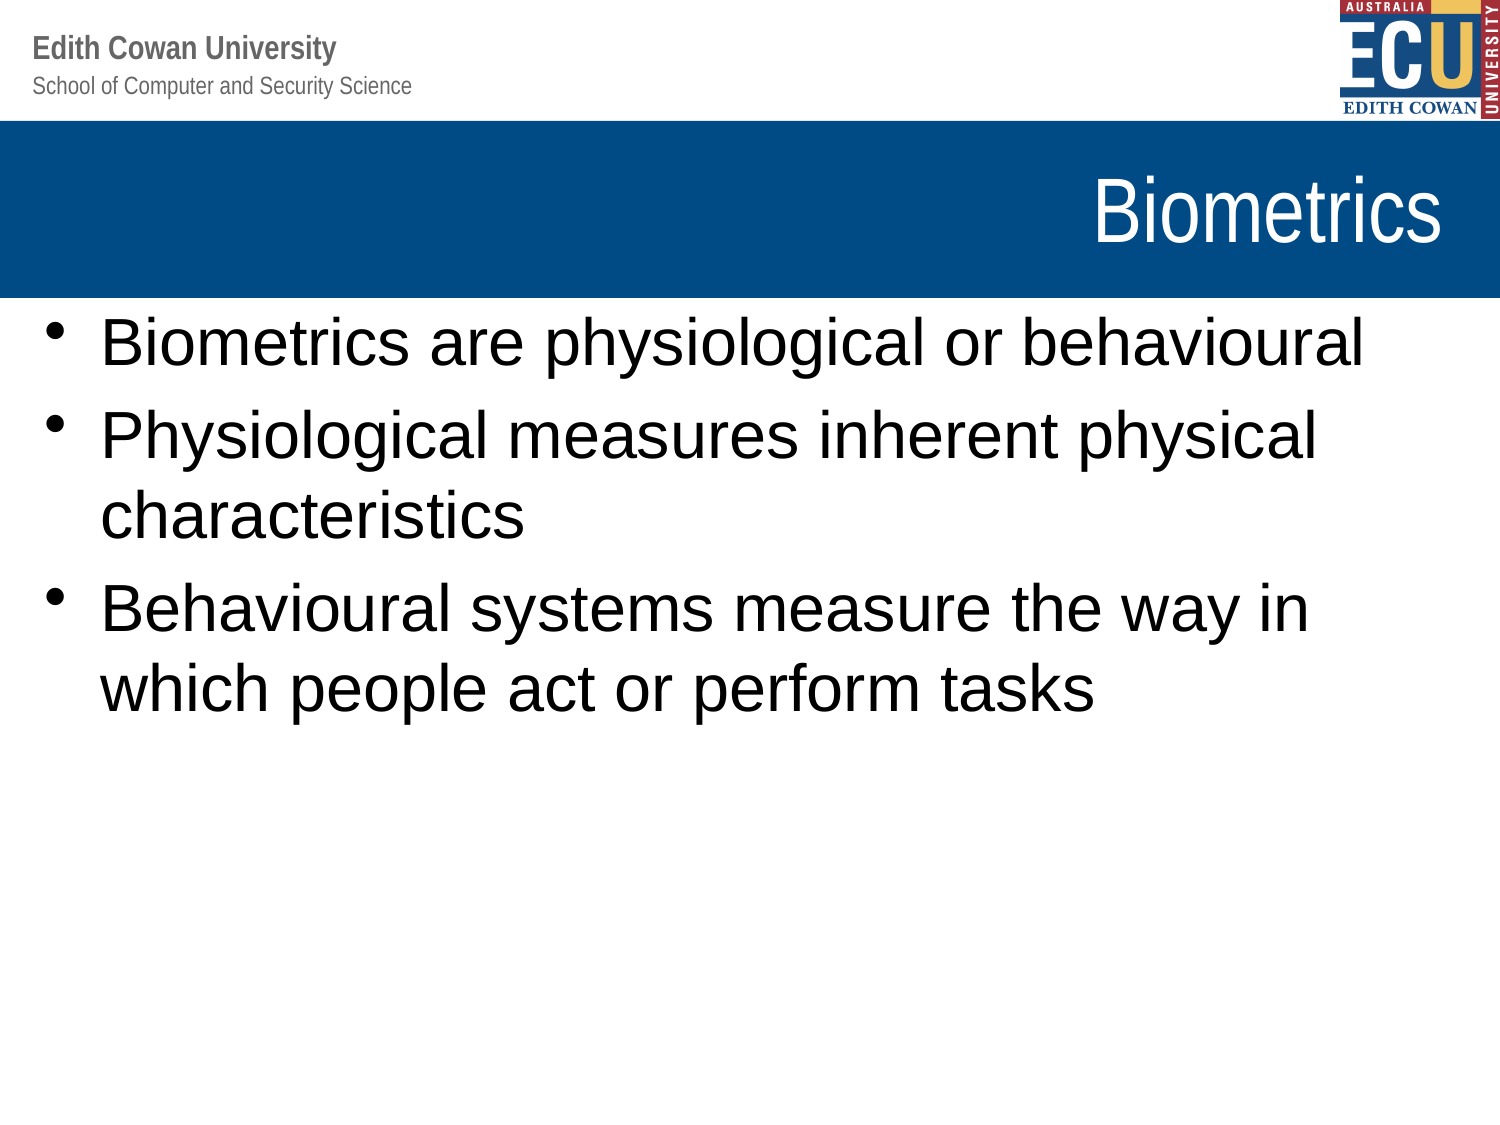

# Biometrics
Biometrics are physiological or behavioural
Physiological measures inherent physical characteristics
Behavioural systems measure the way in which people act or perform tasks